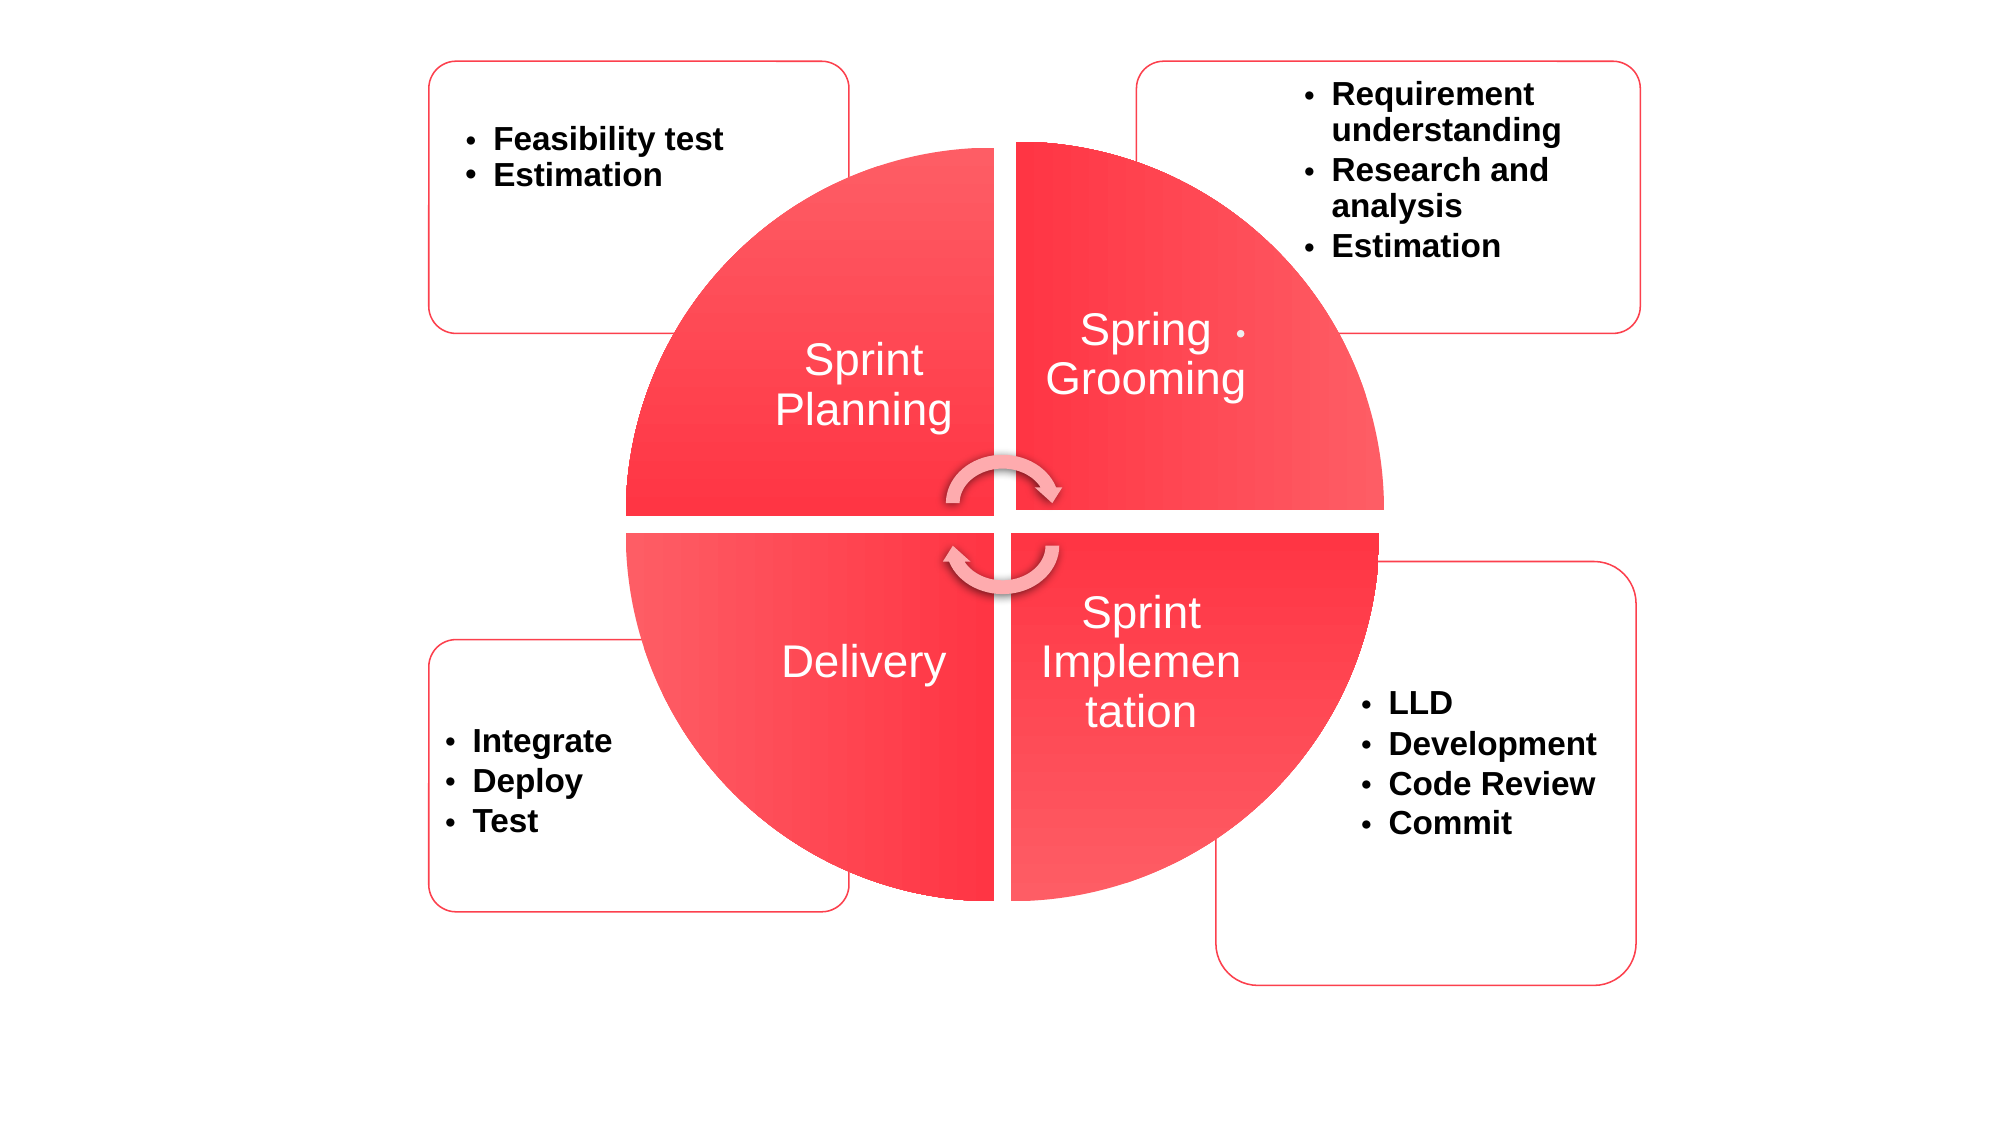

Requirement understanding
Research and analysis
Estimation

Spring Grooming
Sprint Planning

Sprint Implementation
Delivery

LLD
Development
Code Review
Commit
Integrate
Deploy
Test
Feasibility test
Estimation